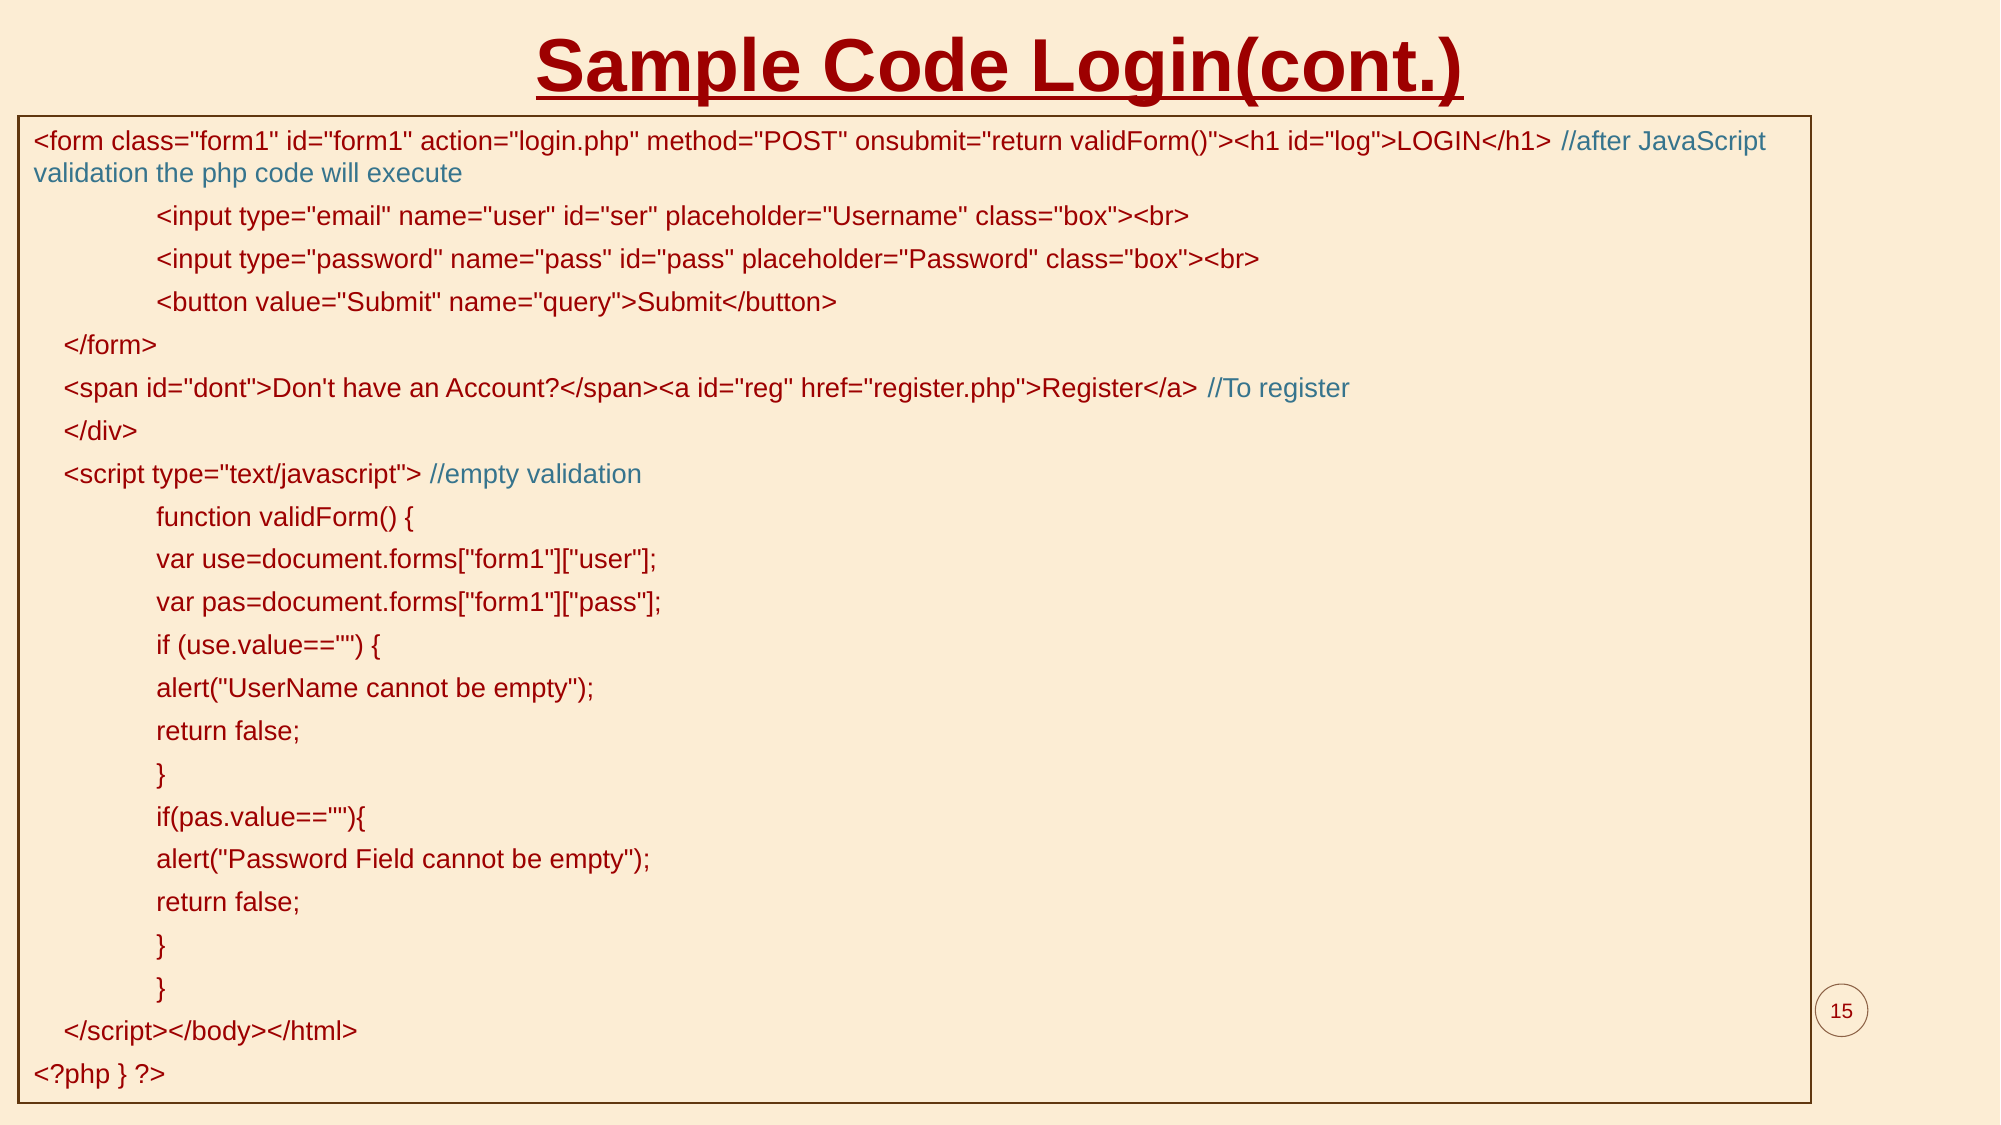

# Sample Code Login(cont.)
<form class="form1" id="form1" action="login.php" method="POST" onsubmit="return validForm()"><h1 id="log">LOGIN</h1> //after JavaScript validation the php code will execute
    	<input type="email" name="user" id="ser" placeholder="Username" class="box"><br>
    	<input type="password" name="pass" id="pass" placeholder="Password" class="box"><br>
    	<button value="Submit" name="query">Submit</button>
    </form>
    <span id="dont">Don't have an Account?</span><a id="reg" href="register.php">Register</a> //To register
    </div>
    <script type="text/javascript"> //empty validation
    	function validForm() {
    		var use=document.forms["form1"]["user"];
    		var pas=document.forms["form1"]["pass"];
    		if (use.value=="") {
    			alert("UserName cannot be empty");
    			return false;
    		}
    		if(pas.value==""){
    			alert("Password Field cannot be empty");
    			return false;
    		}
    	}
    </script></body></html>
<?php } ?>
15